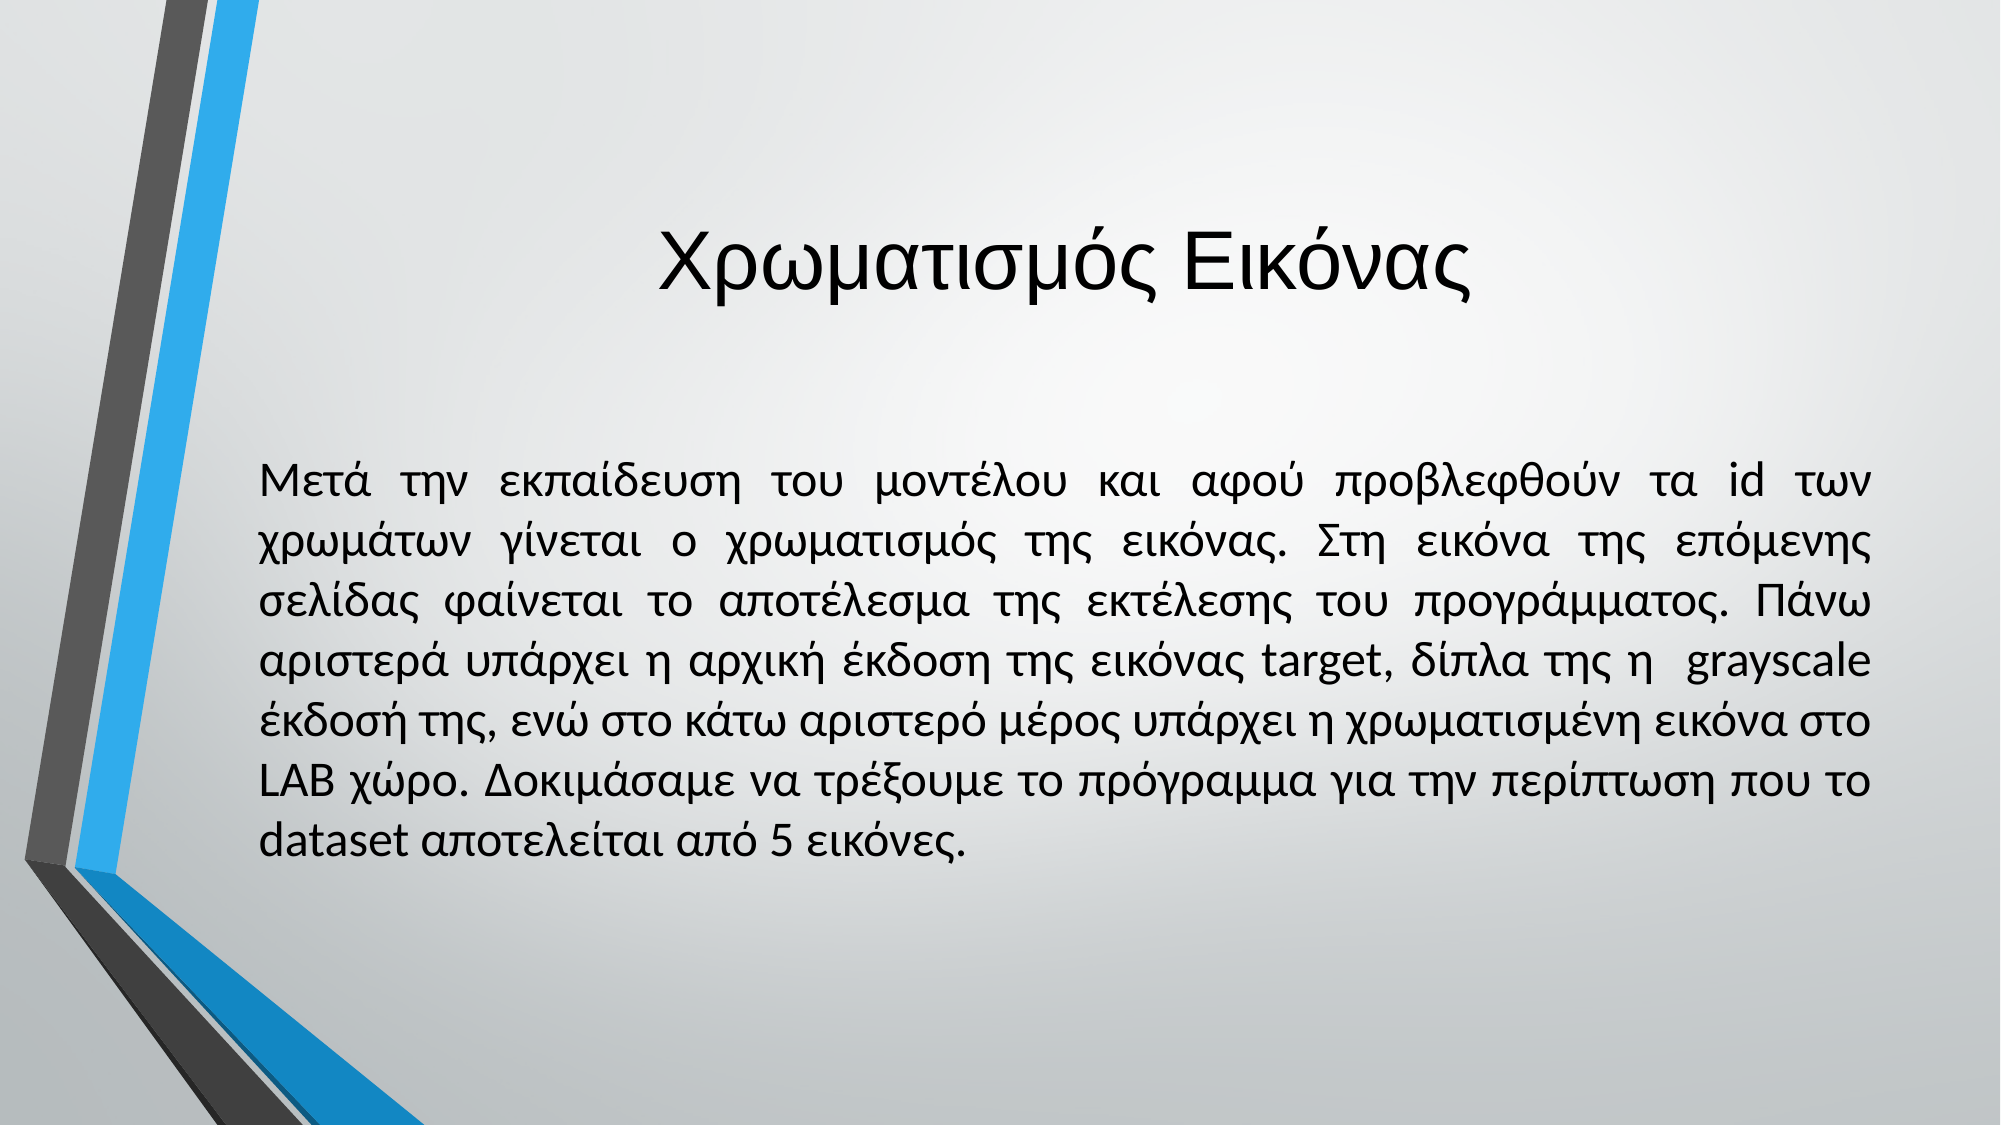

# Χρωματισμός Εικόνας
Μετά την εκπαίδευση του μοντέλου και αφού προβλεφθούν τα id των χρωμάτων γίνεται ο χρωματισμός της εικόνας. Στη εικόνα της επόμενης σελίδας φαίνεται το αποτέλεσμα της εκτέλεσης του προγράμματος. Πάνω αριστερά υπάρχει η αρχική έκδοση της εικόνας target, δίπλα της η  grayscale έκδοσή της, ενώ στο κάτω αριστερό μέρος υπάρχει η χρωματισμένη εικόνα στο LAB χώρο. Δοκιμάσαμε να τρέξουμε το πρόγραμμα για την περίπτωση που το dataset αποτελείται από 5 εικόνες.